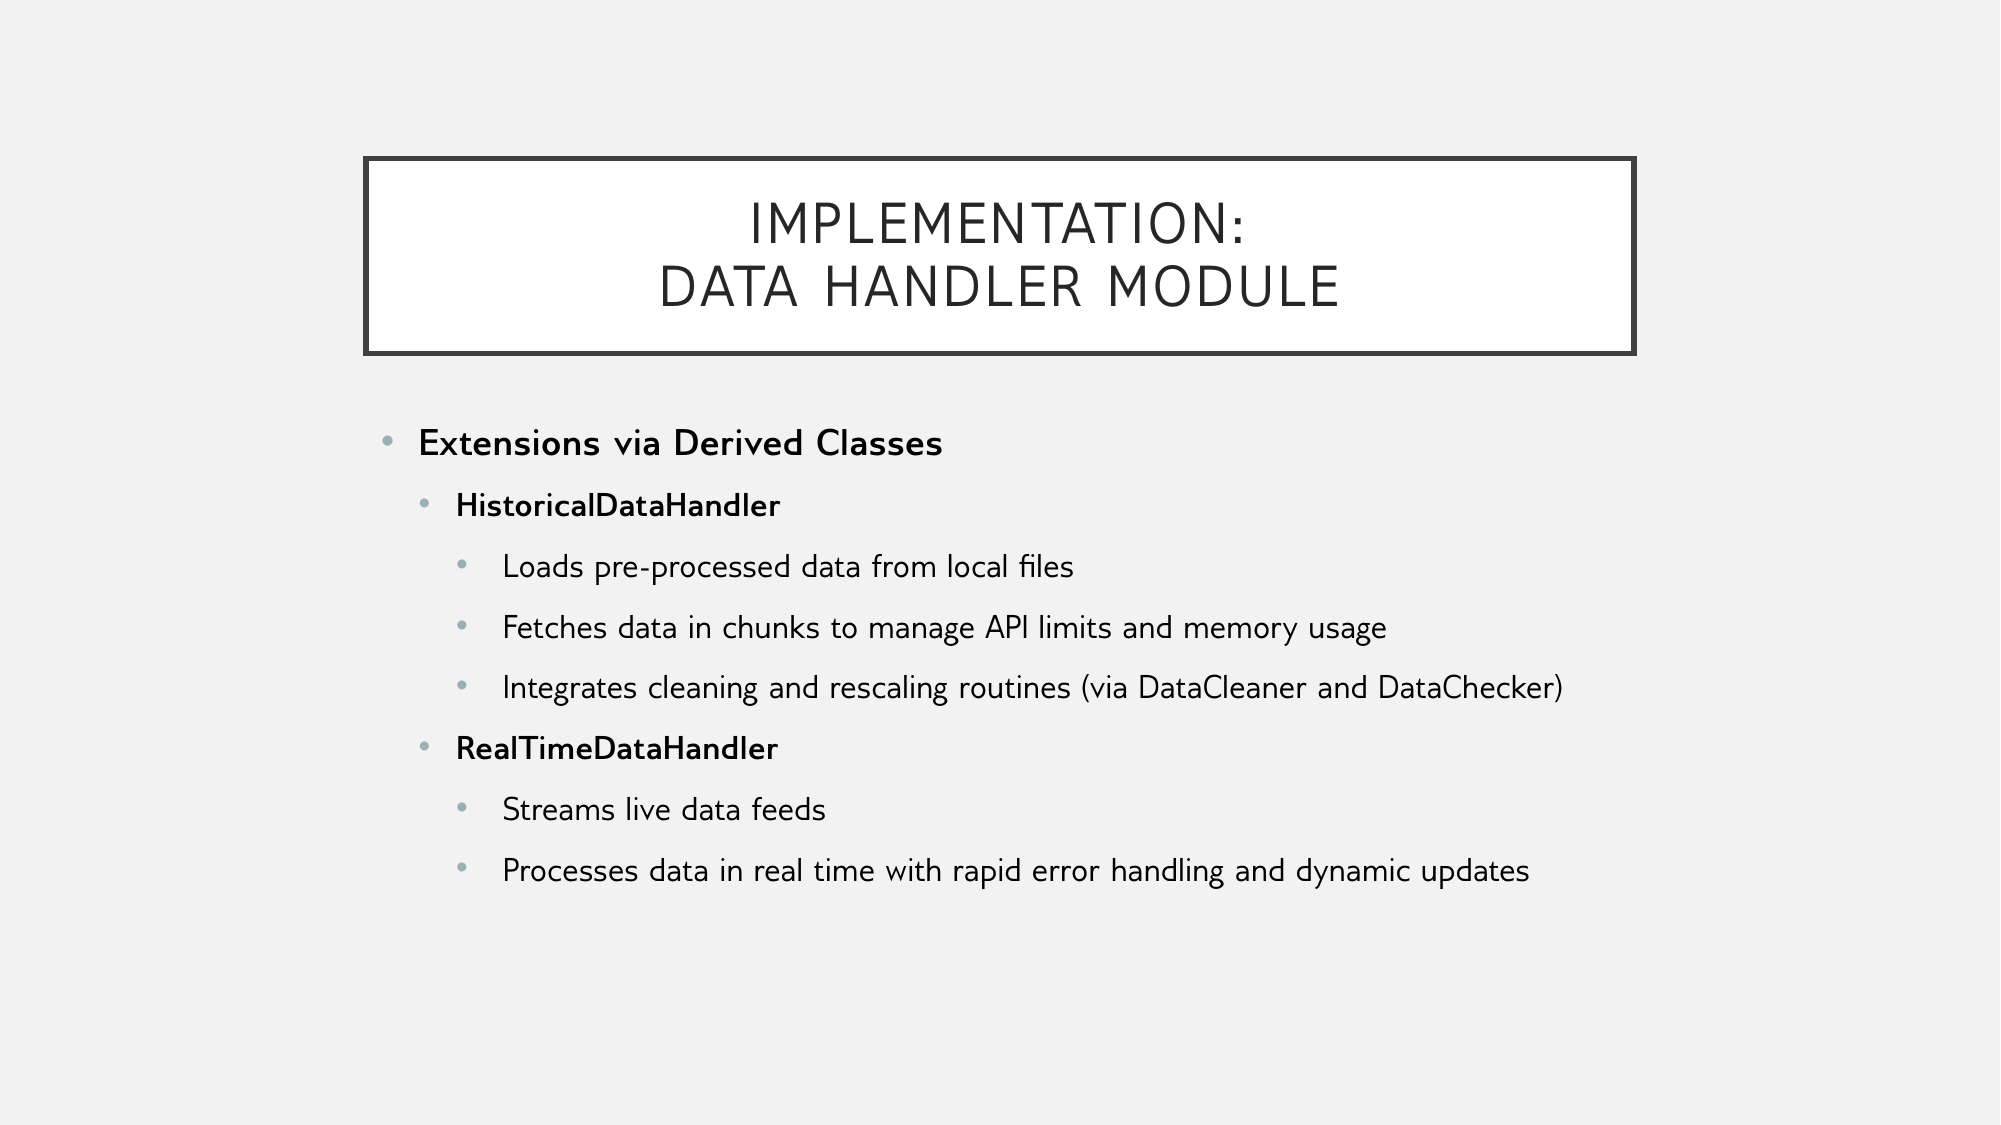

# implementation: Data Handler Module
Extensions via Derived Classes
HistoricalDataHandler
Loads pre-processed data from local files
Fetches data in chunks to manage API limits and memory usage
Integrates cleaning and rescaling routines (via DataCleaner and DataChecker)
RealTimeDataHandler
Streams live data feeds
Processes data in real time with rapid error handling and dynamic updates